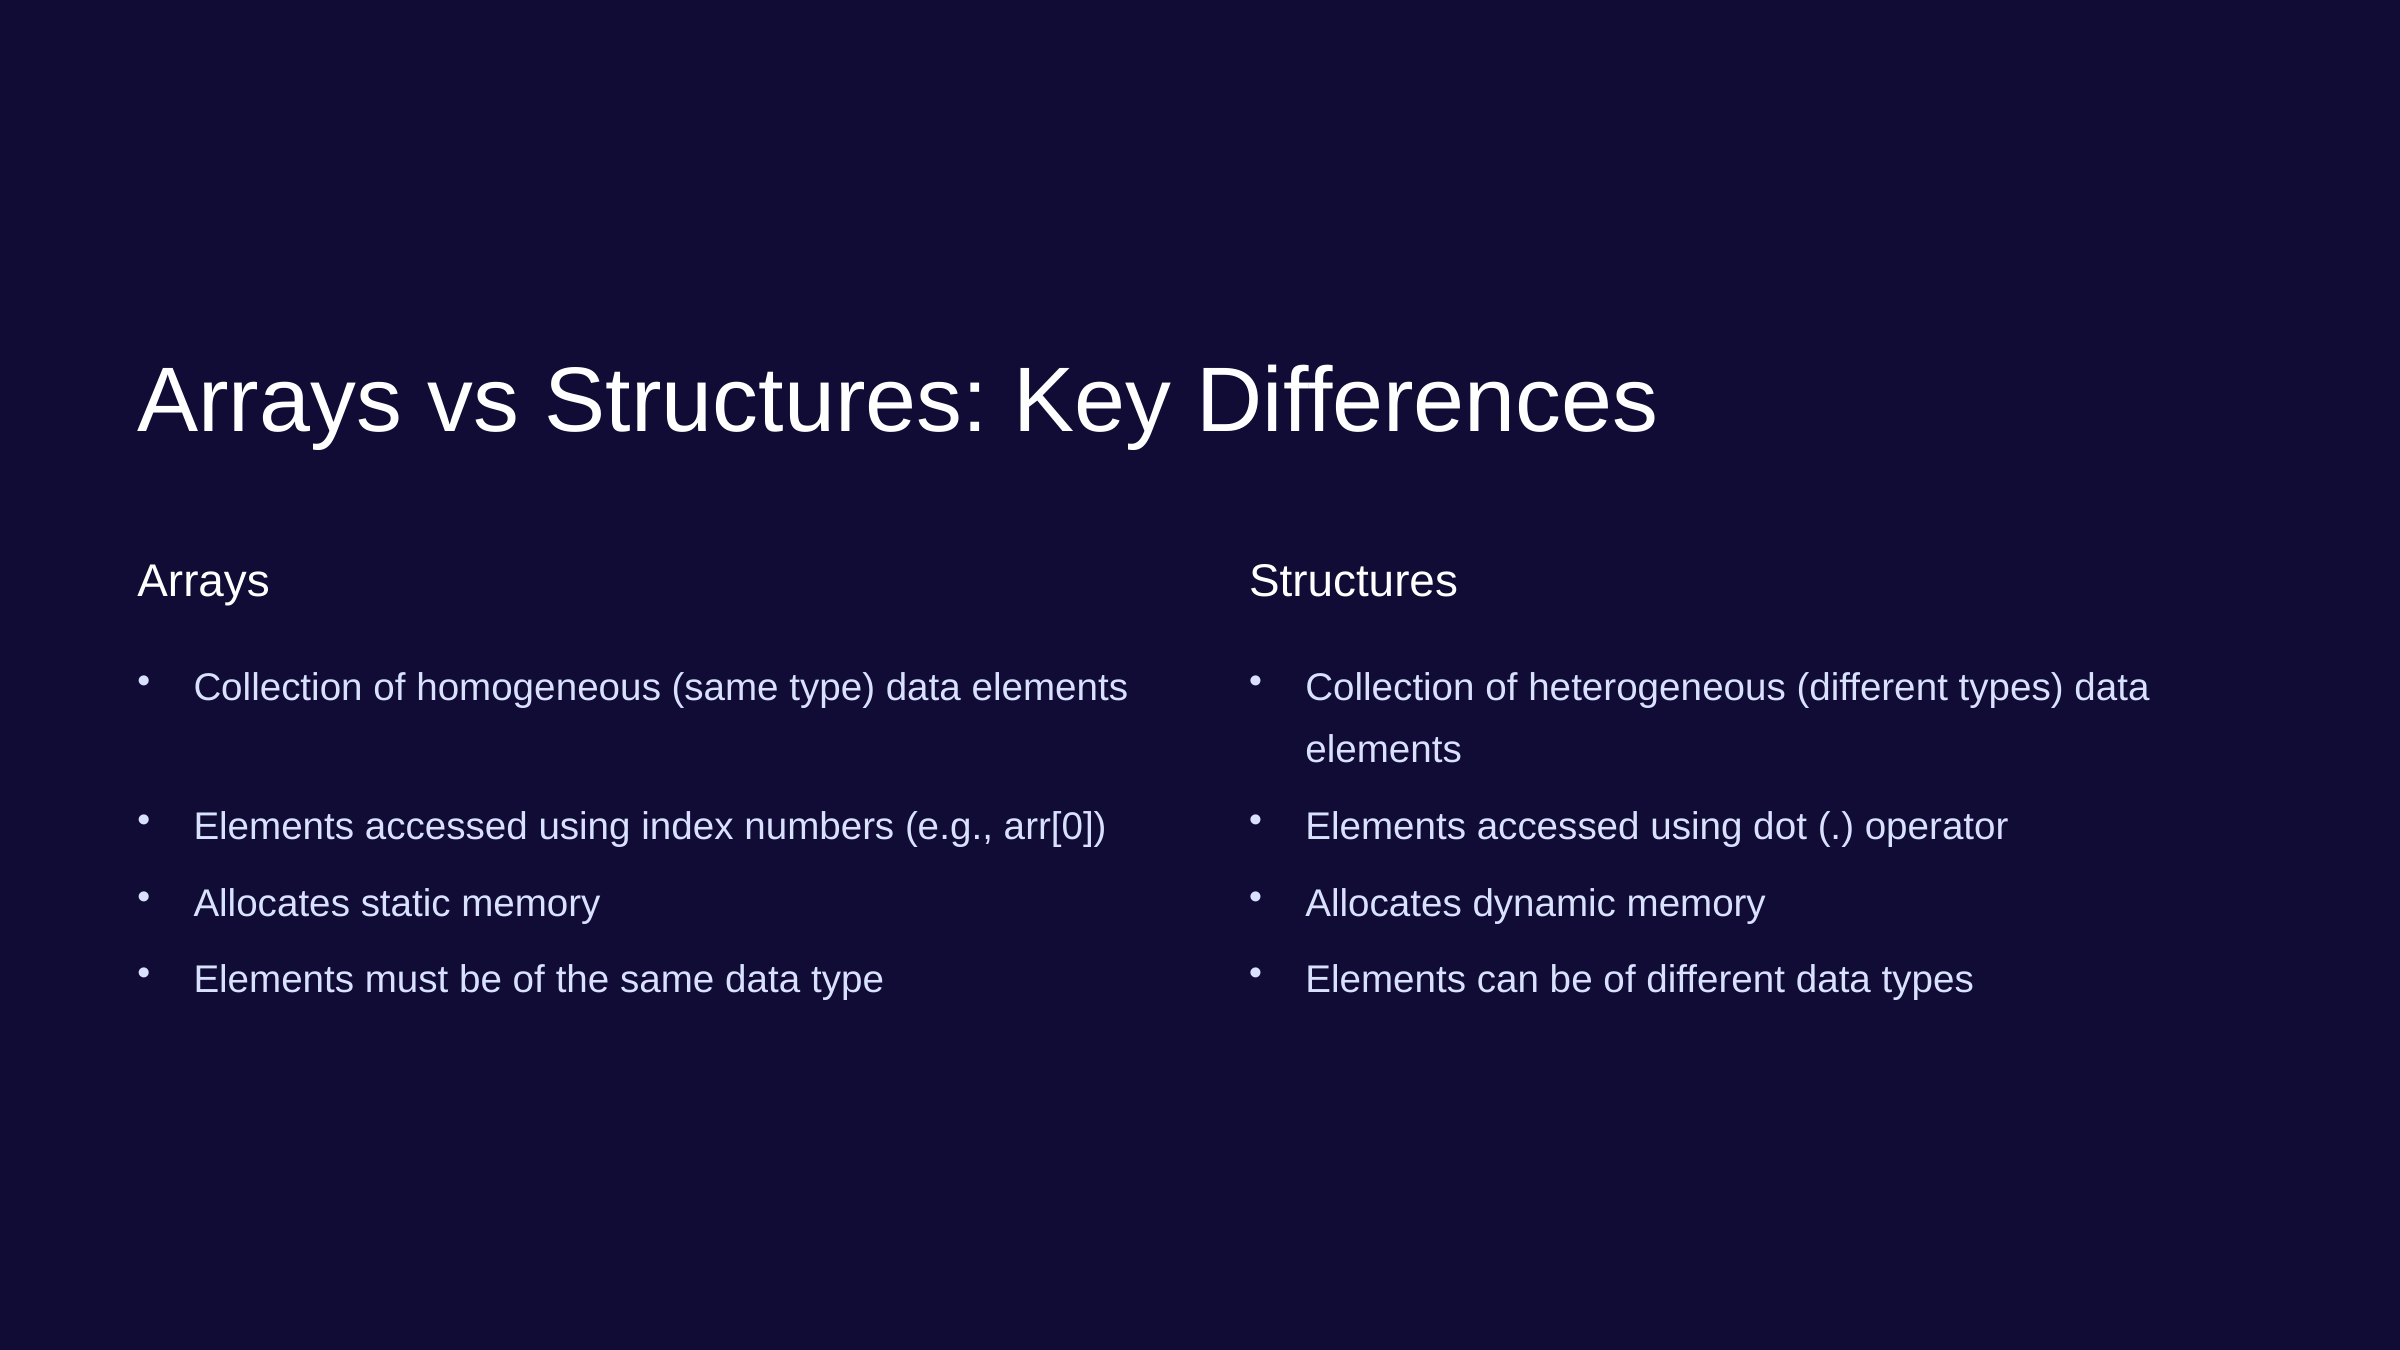

Arrays vs Structures: Key Differences
Arrays
Structures
Collection of homogeneous (same type) data elements
Collection of heterogeneous (different types) data elements
Elements accessed using index numbers (e.g., arr[0])
Elements accessed using dot (.) operator
Allocates static memory
Allocates dynamic memory
Elements must be of the same data type
Elements can be of different data types